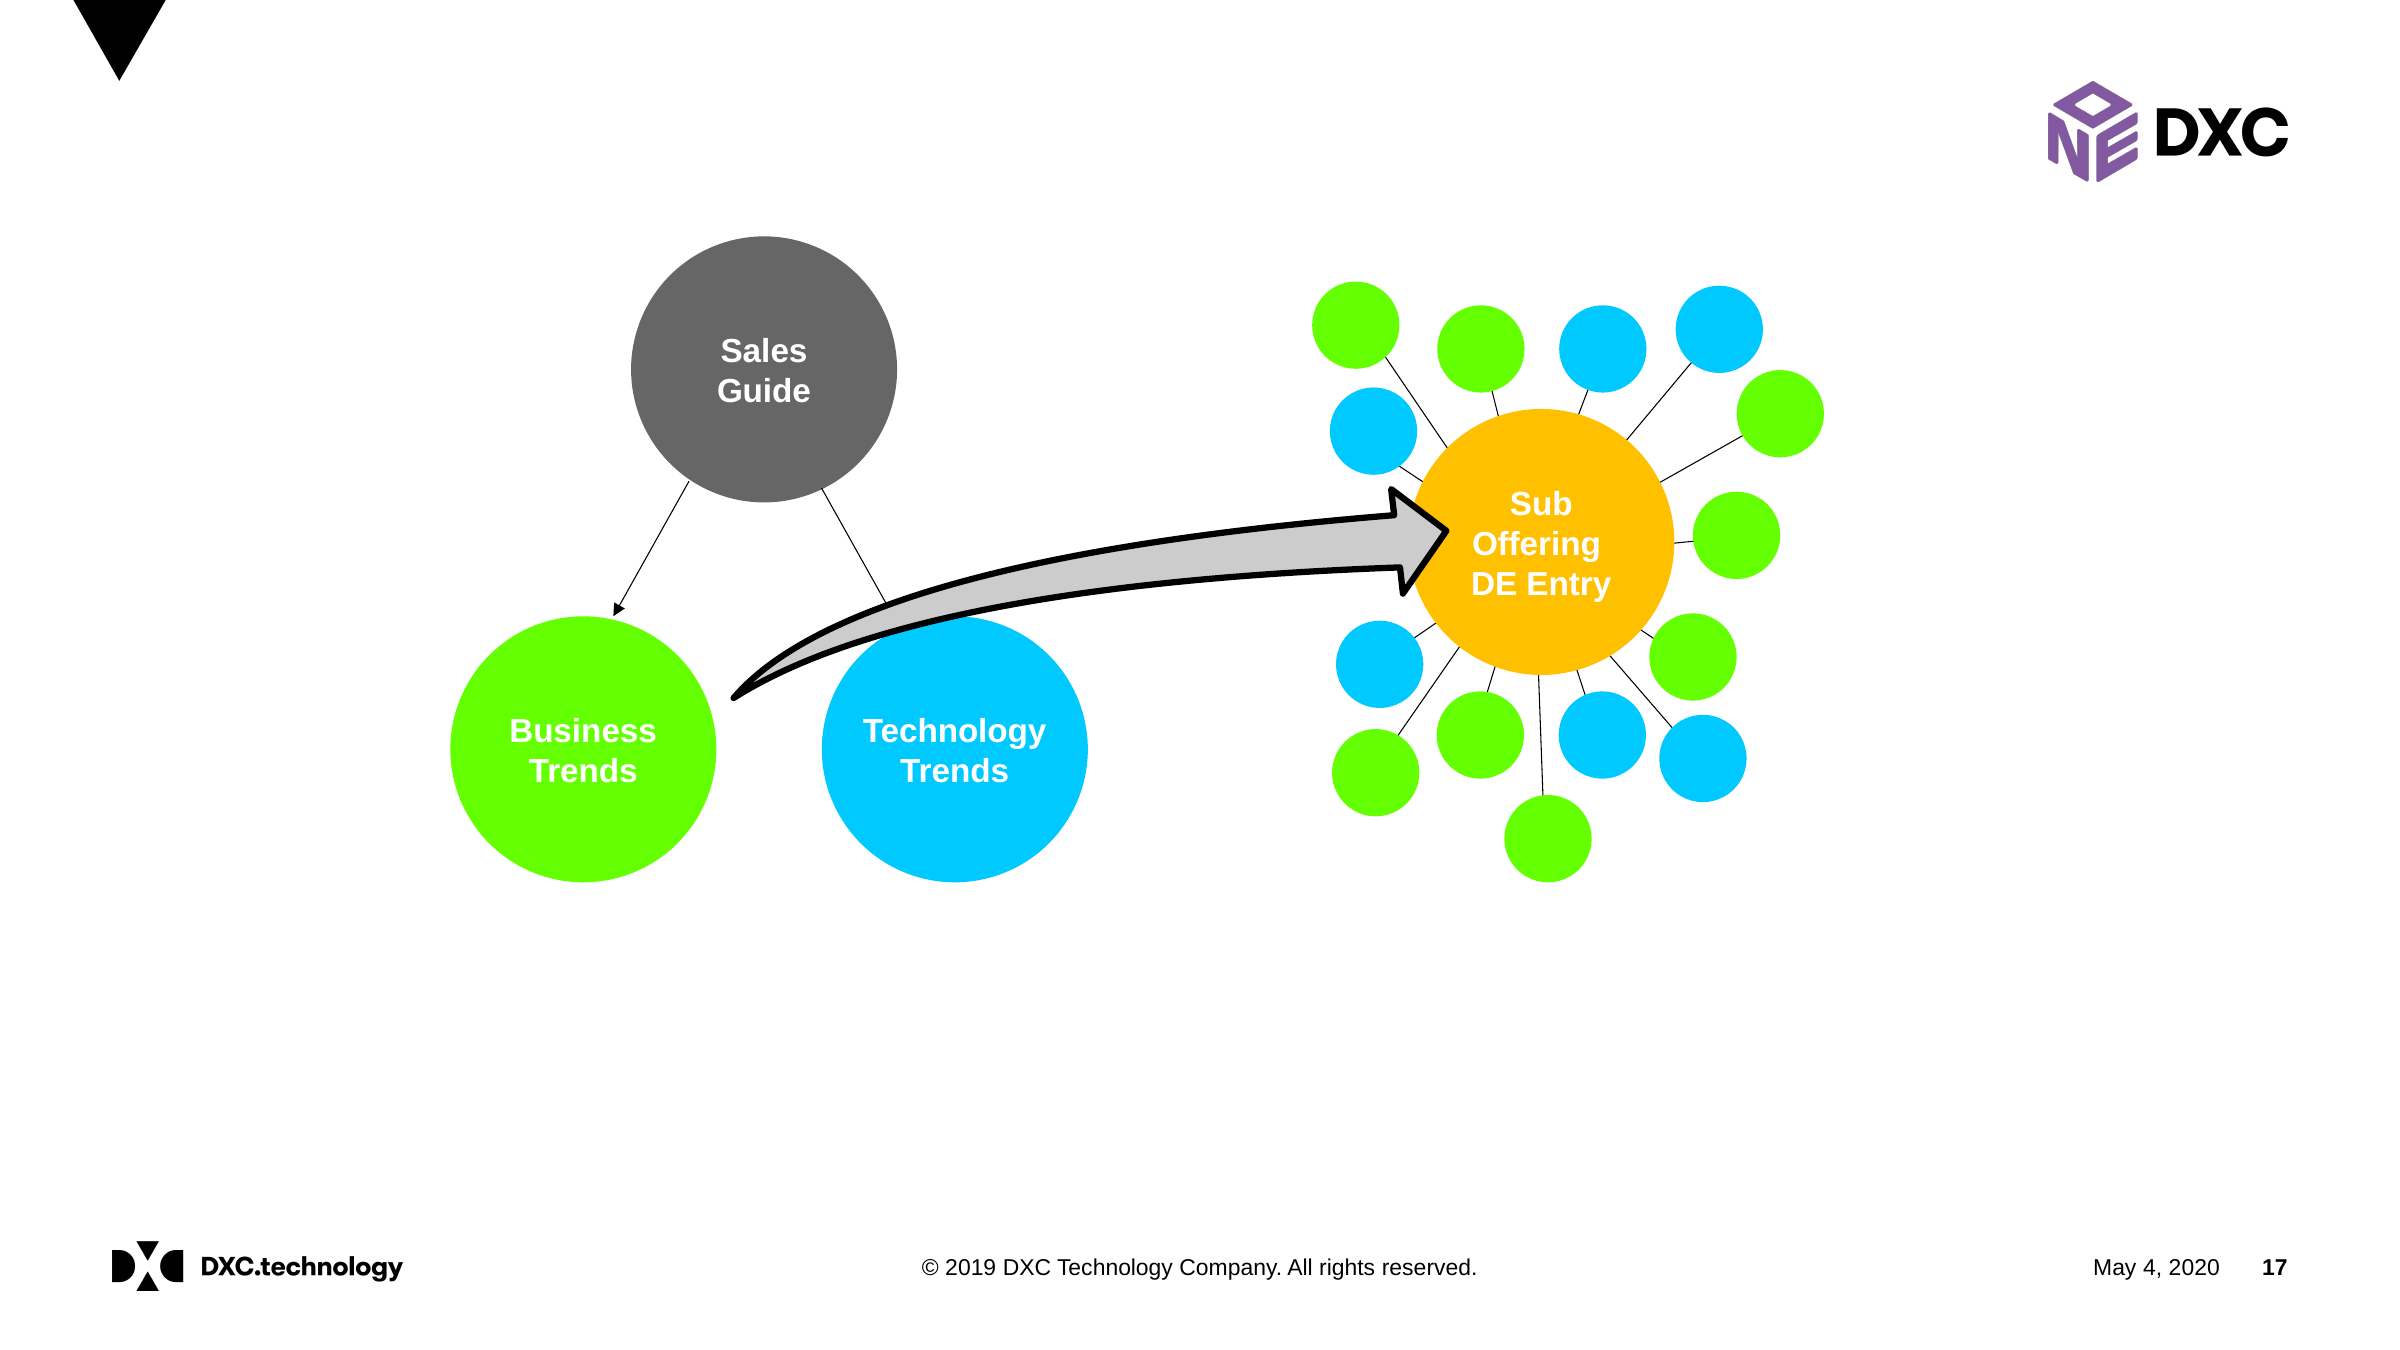

Sales
Guide

Sub Offering
DE Entry

Business Trends
Technology
Trends